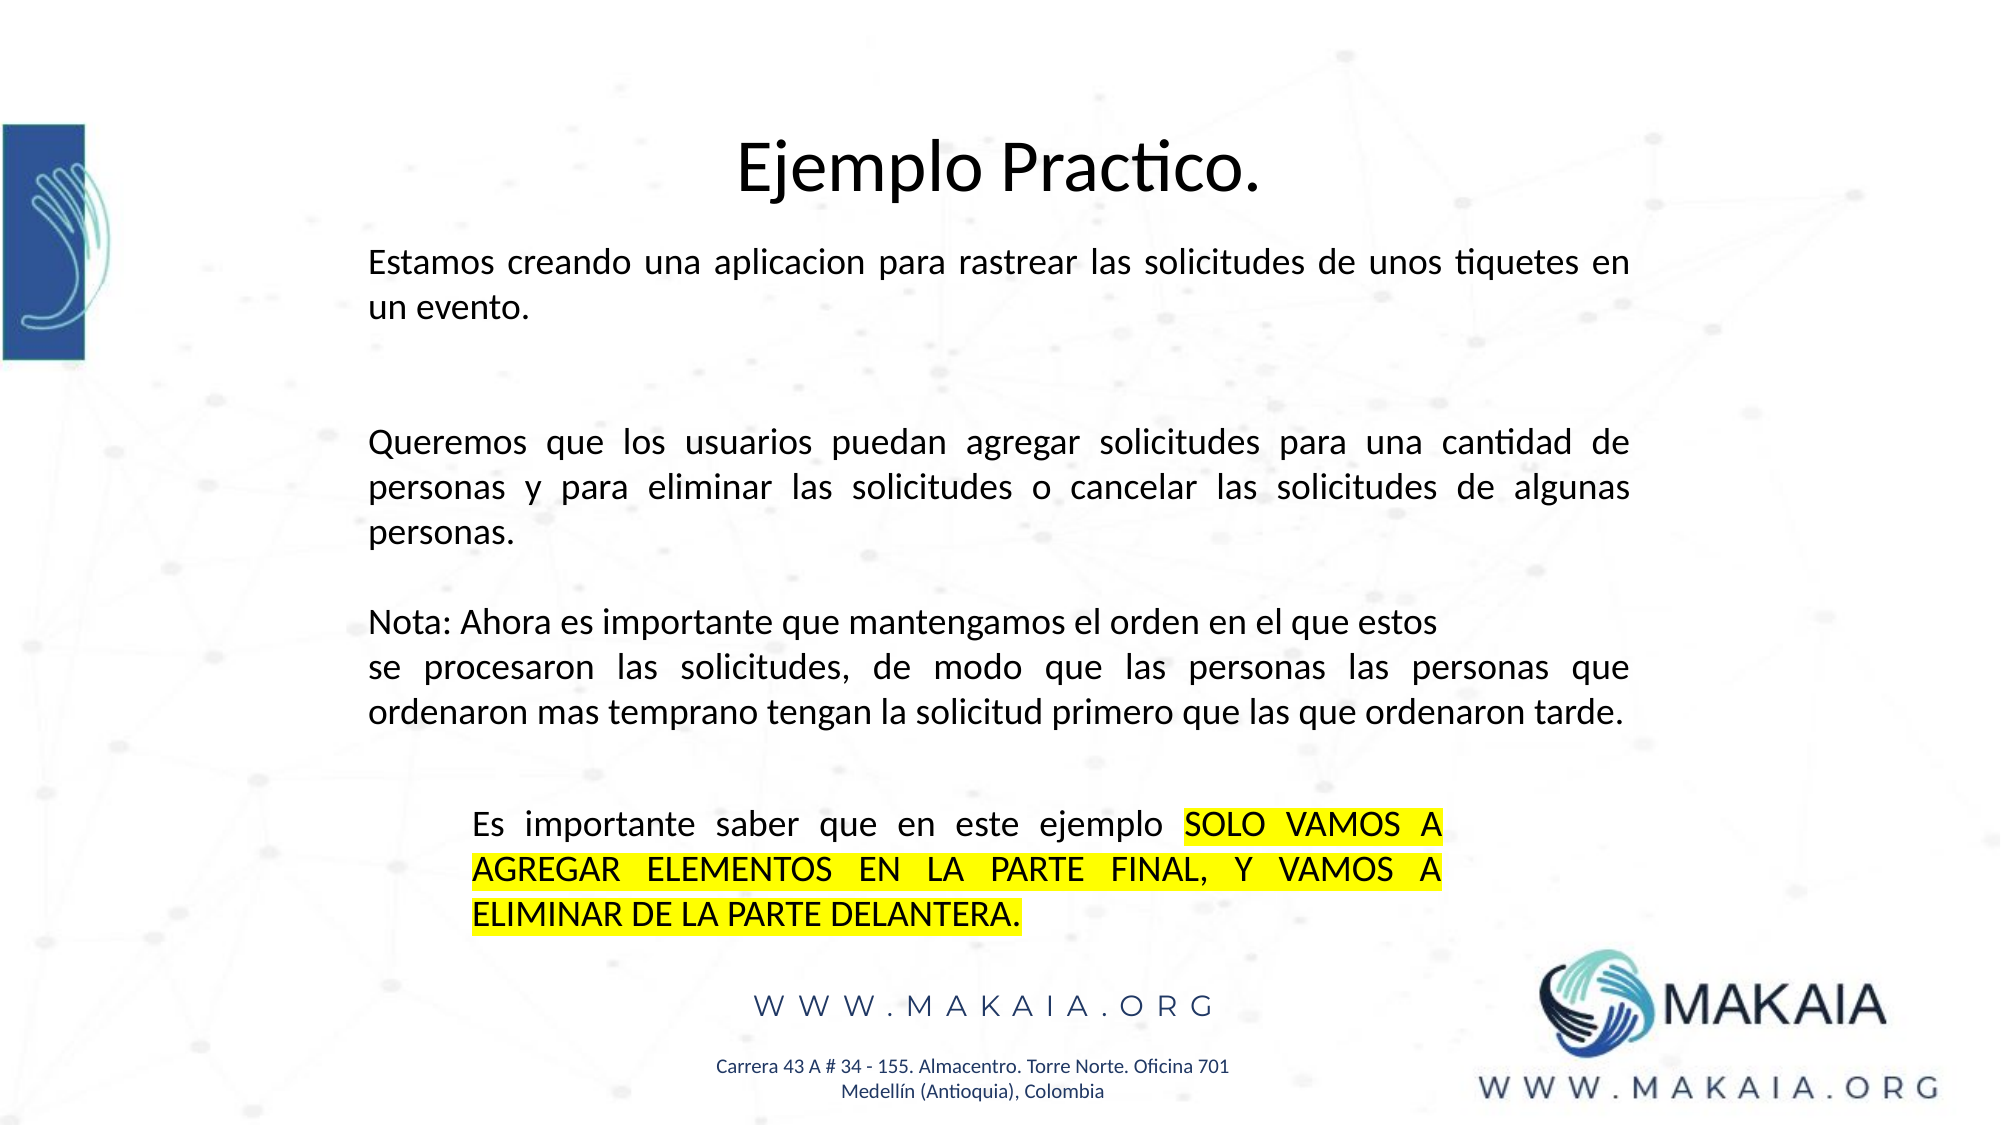

Ejemplo Practico.
Estamos creando una aplicacion para rastrear las solicitudes de unos tiquetes en un evento.

Queremos que los usuarios puedan agregar solicitudes para una cantidad de personas y para eliminar las solicitudes o cancelar las solicitudes de algunas personas.

Nota: Ahora es importante que mantengamos el orden en el que estos
se procesaron las solicitudes, de modo que las personas las personas que ordenaron mas temprano tengan la solicitud primero que las que ordenaron tarde.
Es importante saber que en este ejemplo SOLO VAMOS A AGREGAR ELEMENTOS EN LA PARTE FINAL, Y VAMOS A ELIMINAR DE LA PARTE DELANTERA.
WWW.MAKAIA.ORG
Carrera 43 A # 34 - 155. Almacentro. Torre Norte. Oficina 701
Medellín (Antioquia), Colombia